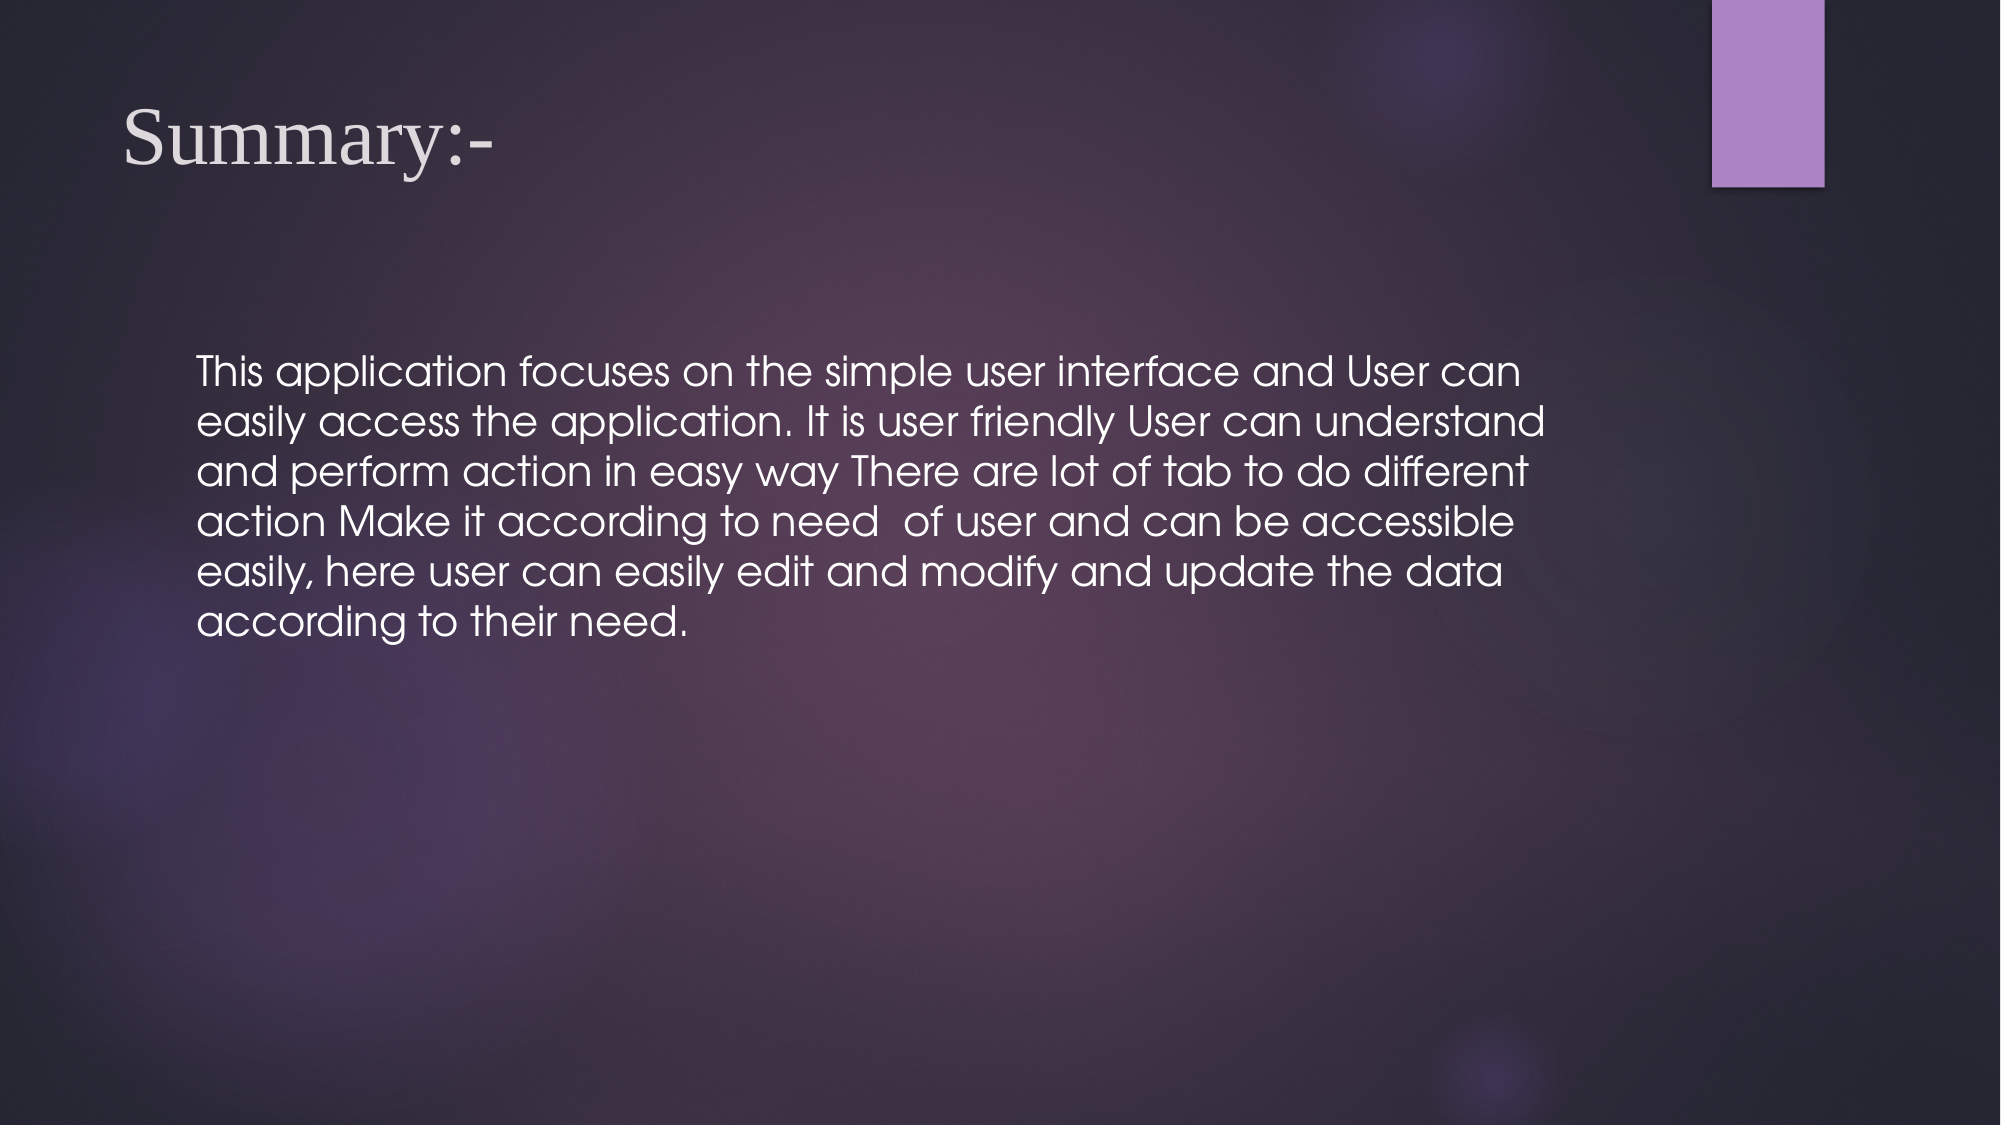

# Summary:-
This application focuses on the simple user interface and User can easily access the application. It is user friendly User can understand and perform action in easy way There are lot of tab to do different action Make it according to need  of user and can be accessible easily, here user can easily edit and modify and update the data according to their need.